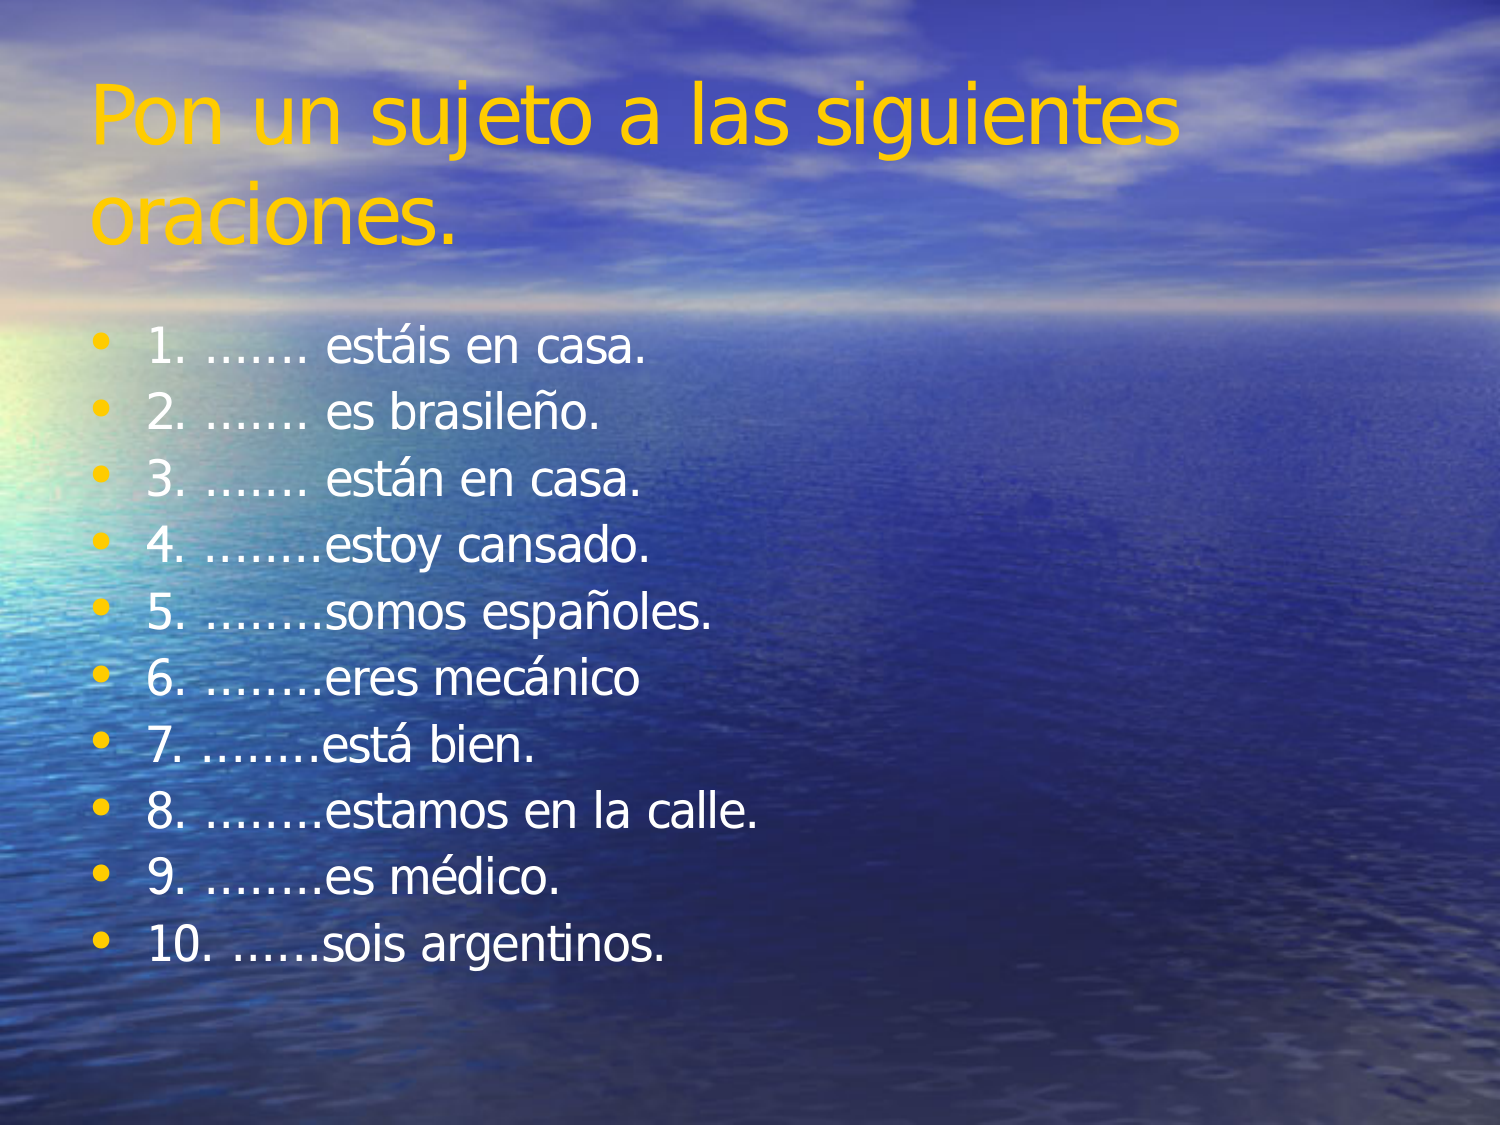

Pon un sujeto a las siguientes oraciones.
1. ....... estáis en casa.
2. ....... es brasileño.
3. ....... están en casa.
4. ........estoy cansado.
5. ........somos españoles.
6. ........eres mecánico
7. ........está bien.
8. ........estamos en la calle.
9. ........es médico.
10. ......sois argentinos.